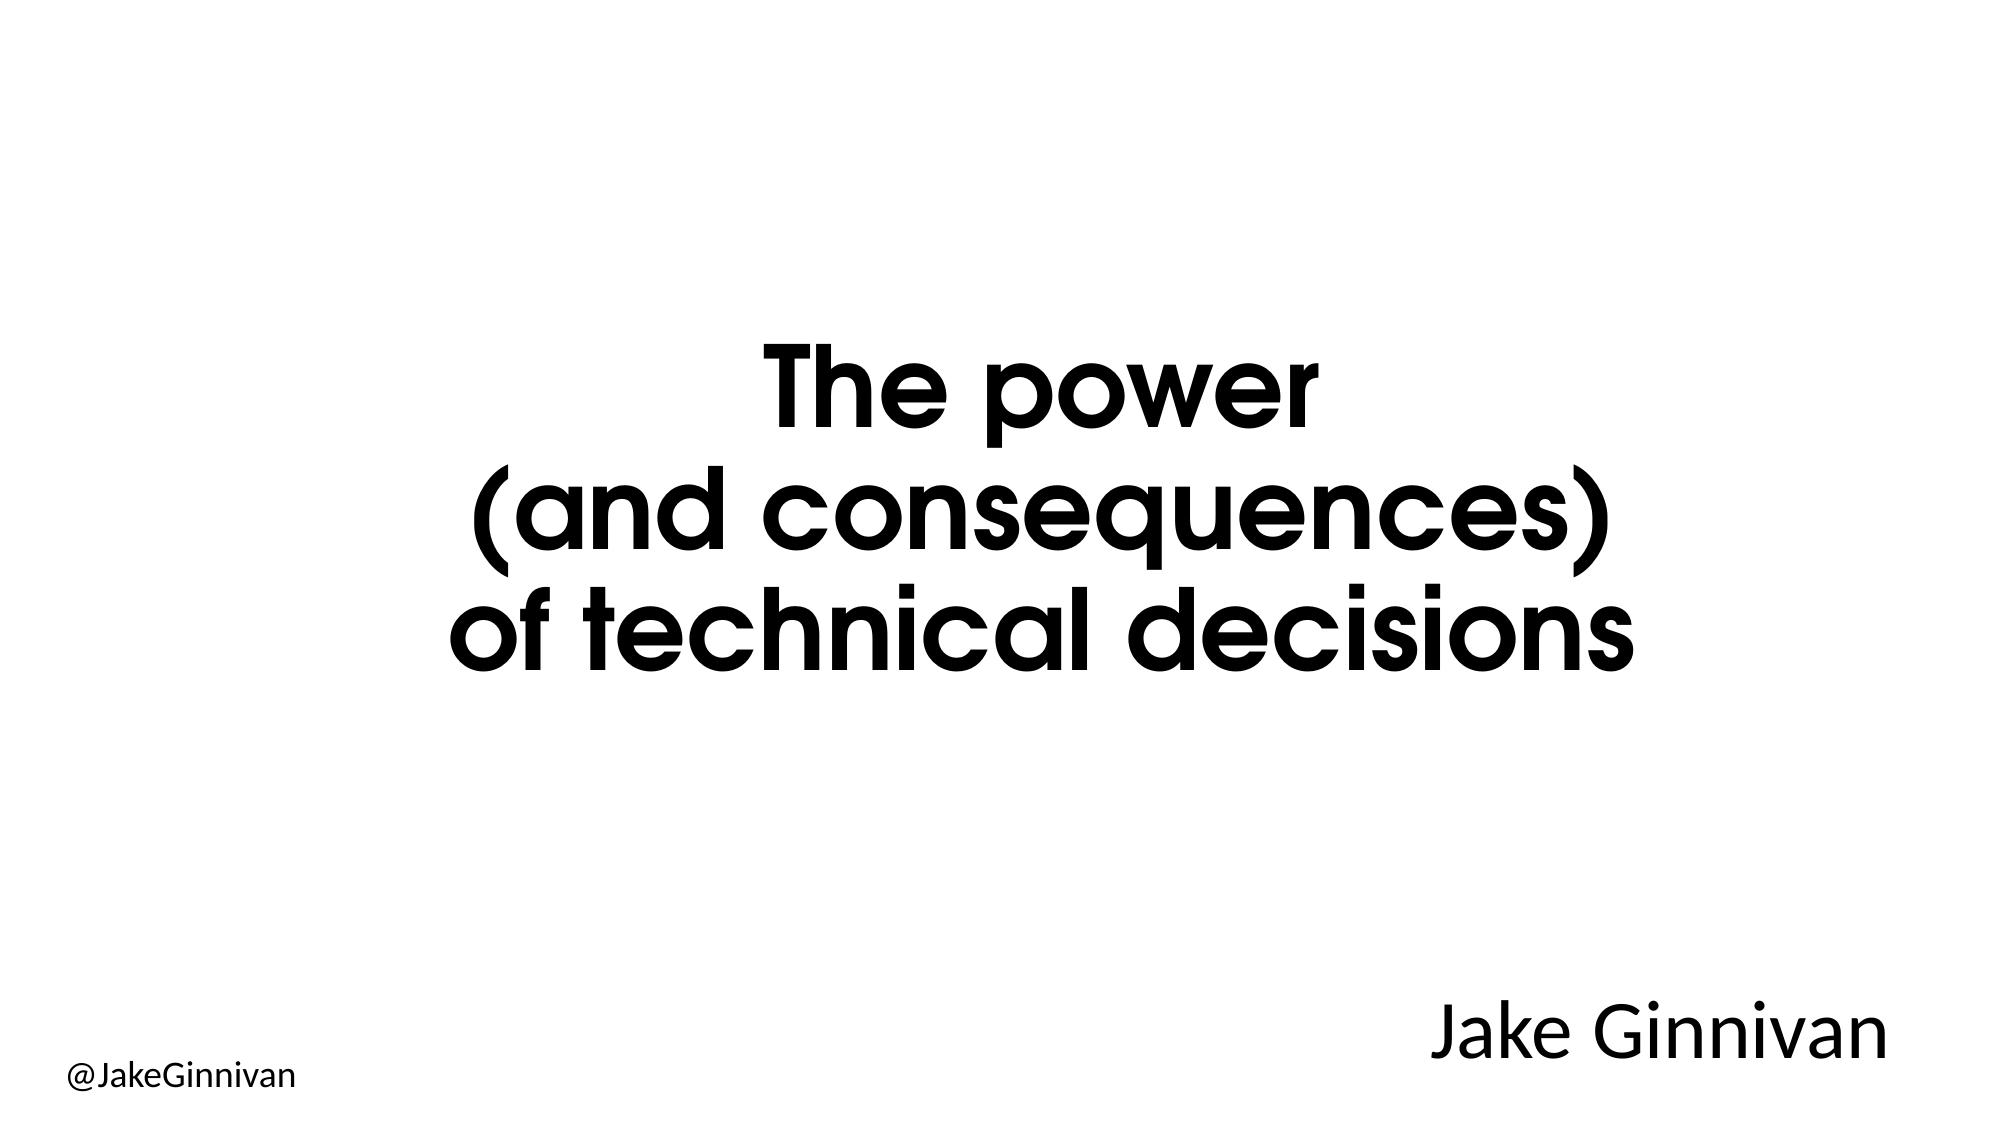

# The power (and consequences) of technical decisions
Jake Ginnivan